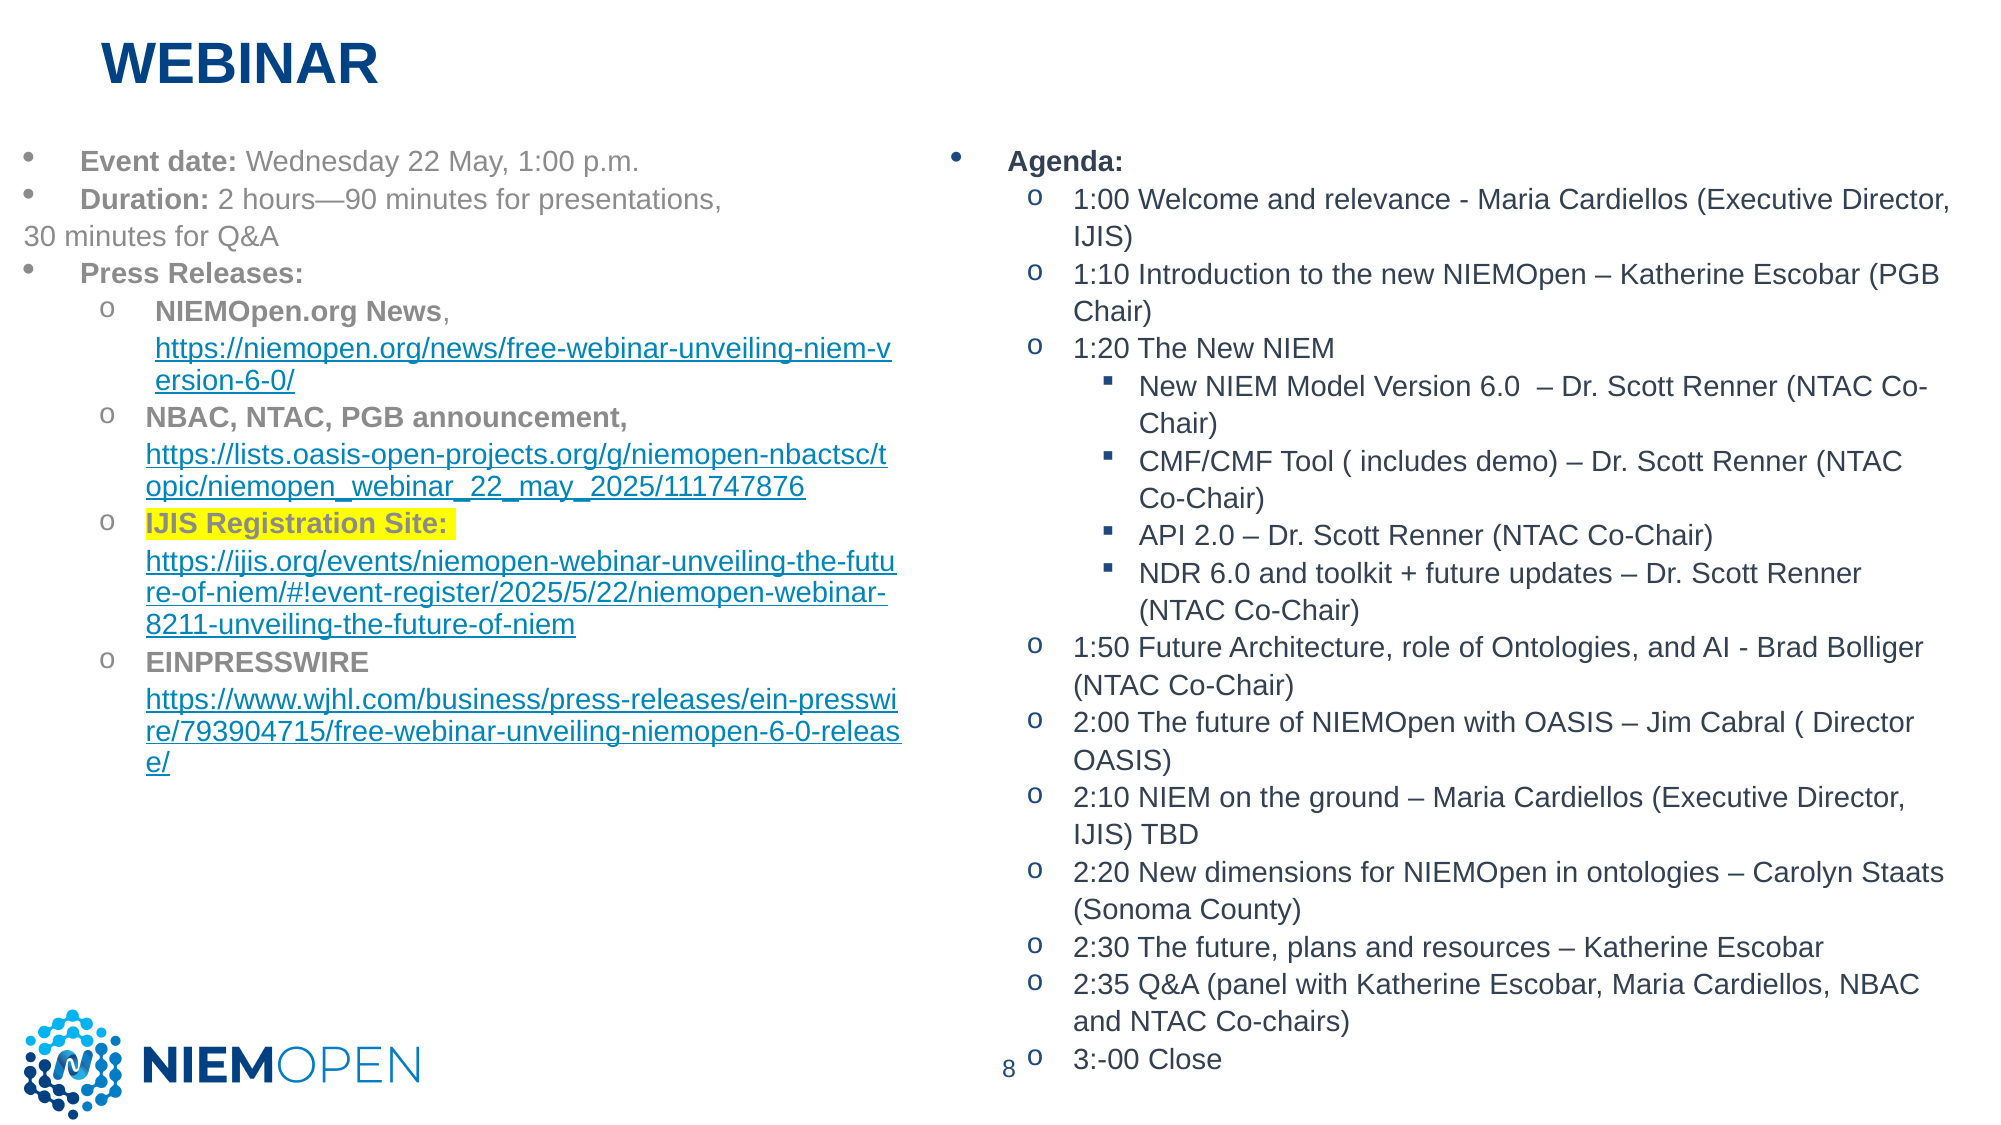

# Webinar
Event date: Wednesday 22 May, 1:00 p.m.
Duration: 2 hours—90 minutes for presentations,
30 minutes for Q&A
Press Releases:
NIEMOpen.org News, https://niemopen.org/news/free-webinar-unveiling-niem-version-6-0/
NBAC, NTAC, PGB announcement, https://lists.oasis-open-projects.org/g/niemopen-nbactsc/topic/niemopen_webinar_22_may_2025/111747876
IJIS Registration Site: https://ijis.org/events/niemopen-webinar-unveiling-the-future-of-niem/#!event-register/2025/5/22/niemopen-webinar-8211-unveiling-the-future-of-niem
EINPRESSWIRE https://www.wjhl.com/business/press-releases/ein-presswire/793904715/free-webinar-unveiling-niemopen-6-0-release/
Agenda:
1:00 Welcome and relevance - Maria Cardiellos (Executive Director, IJIS)
1:10 Introduction to the new NIEMOpen – Katherine Escobar (PGB Chair)
1:20 The New NIEM
New NIEM Model Version 6.0  – Dr. Scott Renner (NTAC Co-Chair)
CMF/CMF Tool ( includes demo) – Dr. Scott Renner (NTAC Co-Chair)
API 2.0 – Dr. Scott Renner (NTAC Co-Chair)
NDR 6.0 and toolkit + future updates – Dr. Scott Renner (NTAC Co-Chair)
1:50 Future Architecture, role of Ontologies, and AI - Brad Bolliger (NTAC Co-Chair)
2:00 The future of NIEMOpen with OASIS – Jim Cabral ( Director OASIS)
2:10 NIEM on the ground – Maria Cardiellos (Executive Director, IJIS) TBD
2:20 New dimensions for NIEMOpen in ontologies – Carolyn Staats (Sonoma County)
2:30 The future, plans and resources – Katherine Escobar
2:35 Q&A (panel with Katherine Escobar, Maria Cardiellos, NBAC and NTAC Co-chairs)
3:-00 Close

8